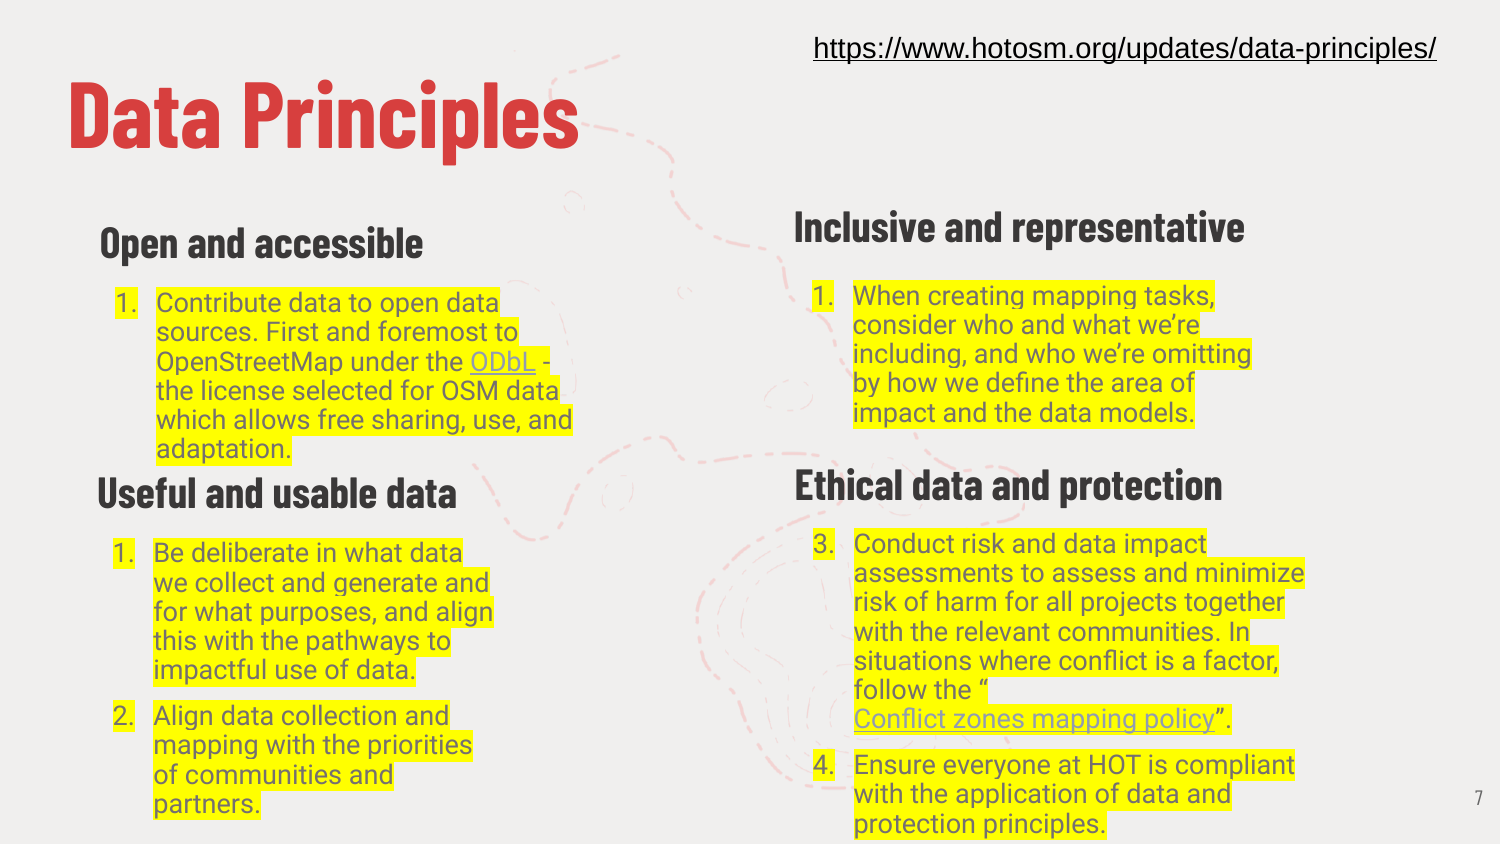

https://www.hotosm.org/updates/data-principles/
Data Principles
Inclusive and representative
Open and accessible
When creating mapping tasks, consider who and what we’re including, and who we’re omitting by how we define the area of impact and the data models.
Contribute data to open data sources. First and foremost to OpenStreetMap under the ODbL - the license selected for OSM data which allows free sharing, use, and adaptation.
Ethical data and protection
Useful and usable data
Conduct risk and data impact assessments to assess and minimize risk of harm for all projects together with the relevant communities. In situations where conflict is a factor, follow the “Conflict zones mapping policy”.
Ensure everyone at HOT is compliant with the application of data and protection principles.
Be deliberate in what data we collect and generate and for what purposes, and align this with the pathways to impactful use of data.
Align data collection and mapping with the priorities of communities and partners.
7